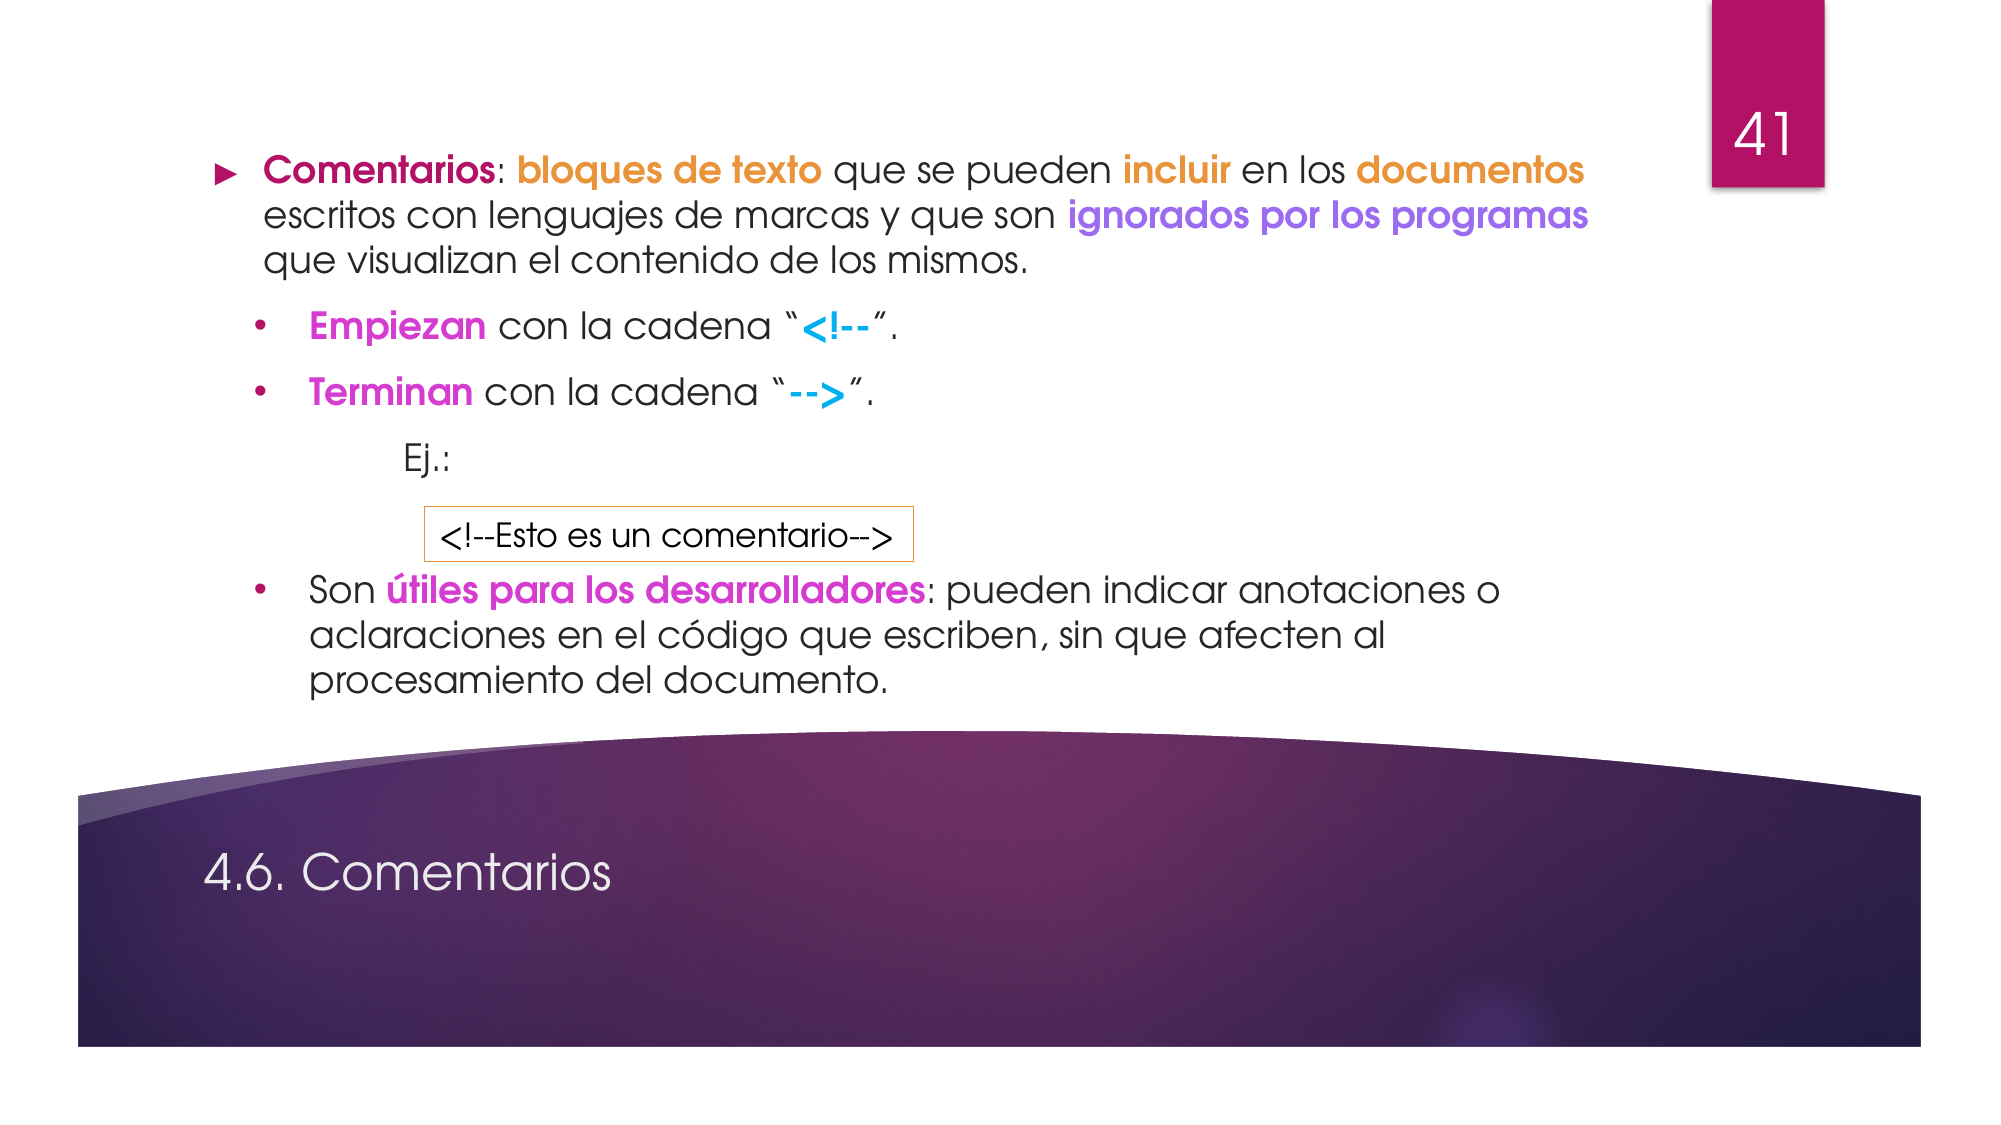

41
Comentarios: bloques de texto que se pueden incluir en los documentos escritos con lenguajes de marcas y que son ignorados por los programas que visualizan el contenido de los mismos.
Empiezan con la cadena “<!--”.
Terminan con la cadena “-->”.
	Ej.:

Son útiles para los desarrolladores: pueden indicar anotaciones o aclaraciones en el código que escriben, sin que afecten al procesamiento del documento.
<!--Esto es un comentario-->
# 4.6. Comentarios